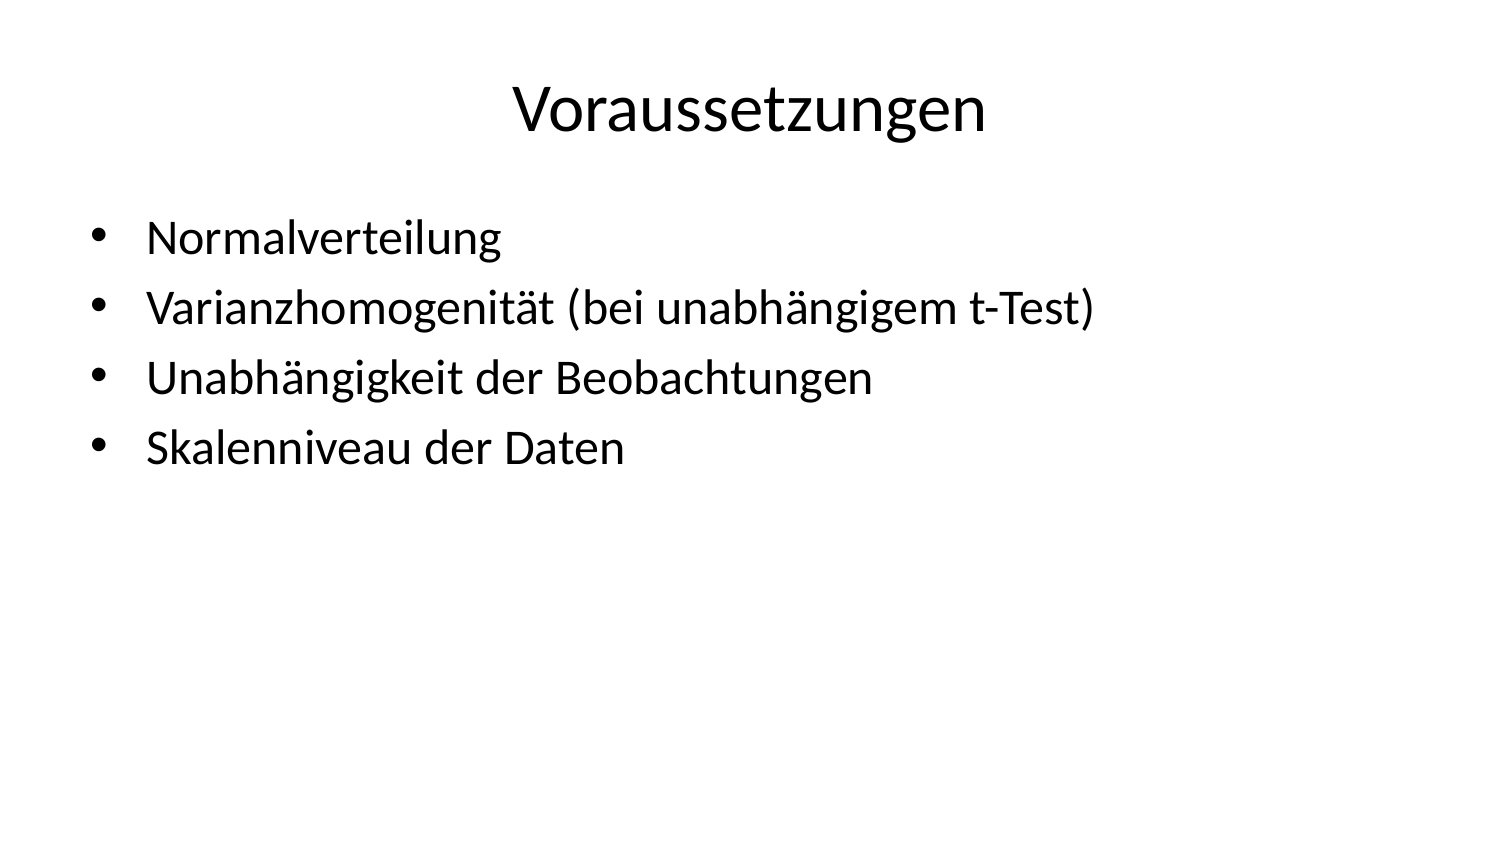

# Voraussetzungen
Normalverteilung
Varianzhomogenität (bei unabhängigem t-Test)
Unabhängigkeit der Beobachtungen
Skalenniveau der Daten